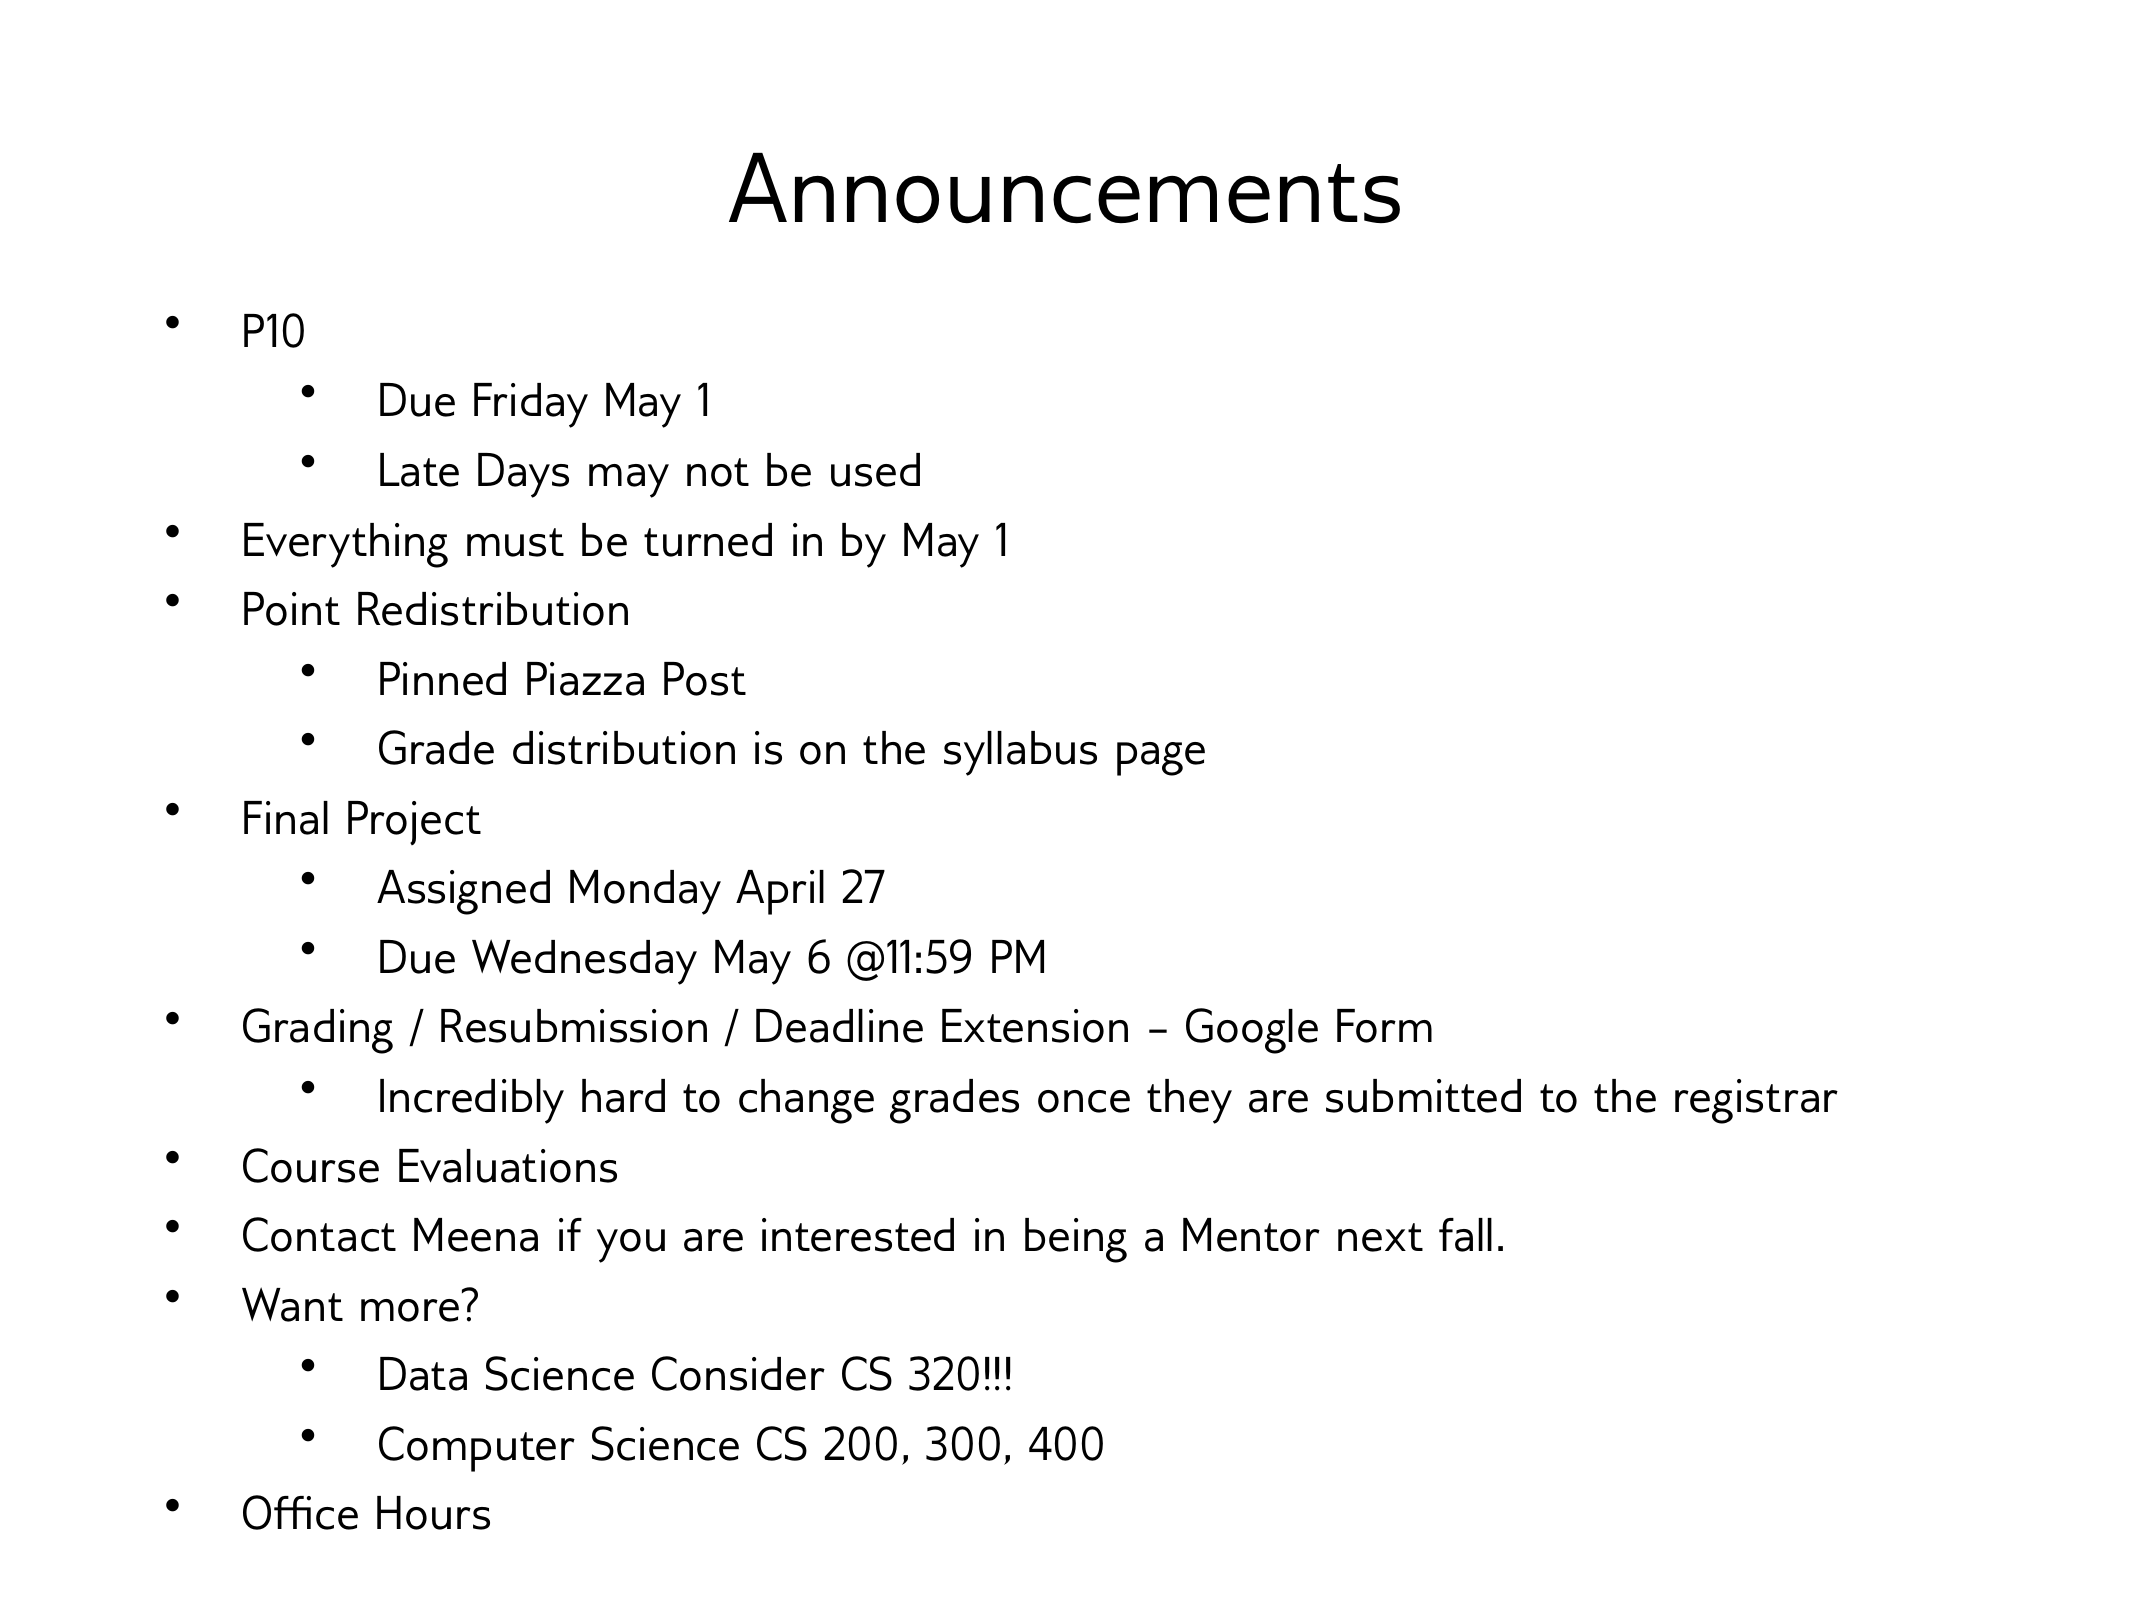

# Announcements
P10
Due Friday May 1
Late Days may not be used
Everything must be turned in by May 1
Point Redistribution
Pinned Piazza Post
Grade distribution is on the syllabus page
Final Project
Assigned Monday April 27
Due Wednesday May 6 @11:59 PM
Grading / Resubmission / Deadline Extension – Google Form
Incredibly hard to change grades once they are submitted to the registrar
Course Evaluations
Contact Meena if you are interested in being a Mentor next fall.
Want more?
Data Science Consider CS 320!!!
Computer Science CS 200, 300, 400
Office Hours